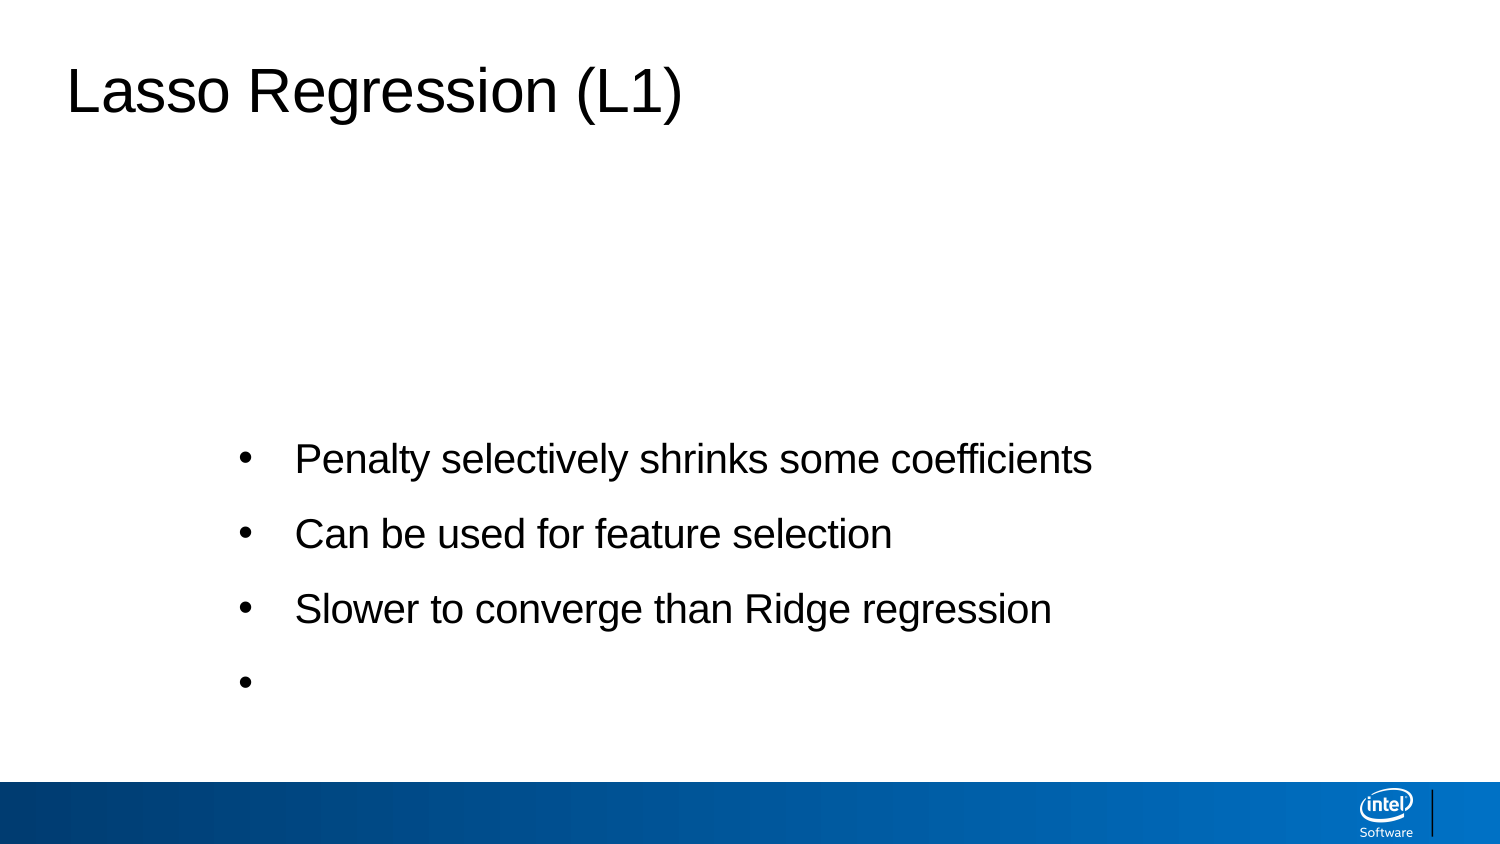

Lasso Regression (L1)

Penalty selectively shrinks some coefficients
Can be used for feature selection
Slower to converge than Ridge regression